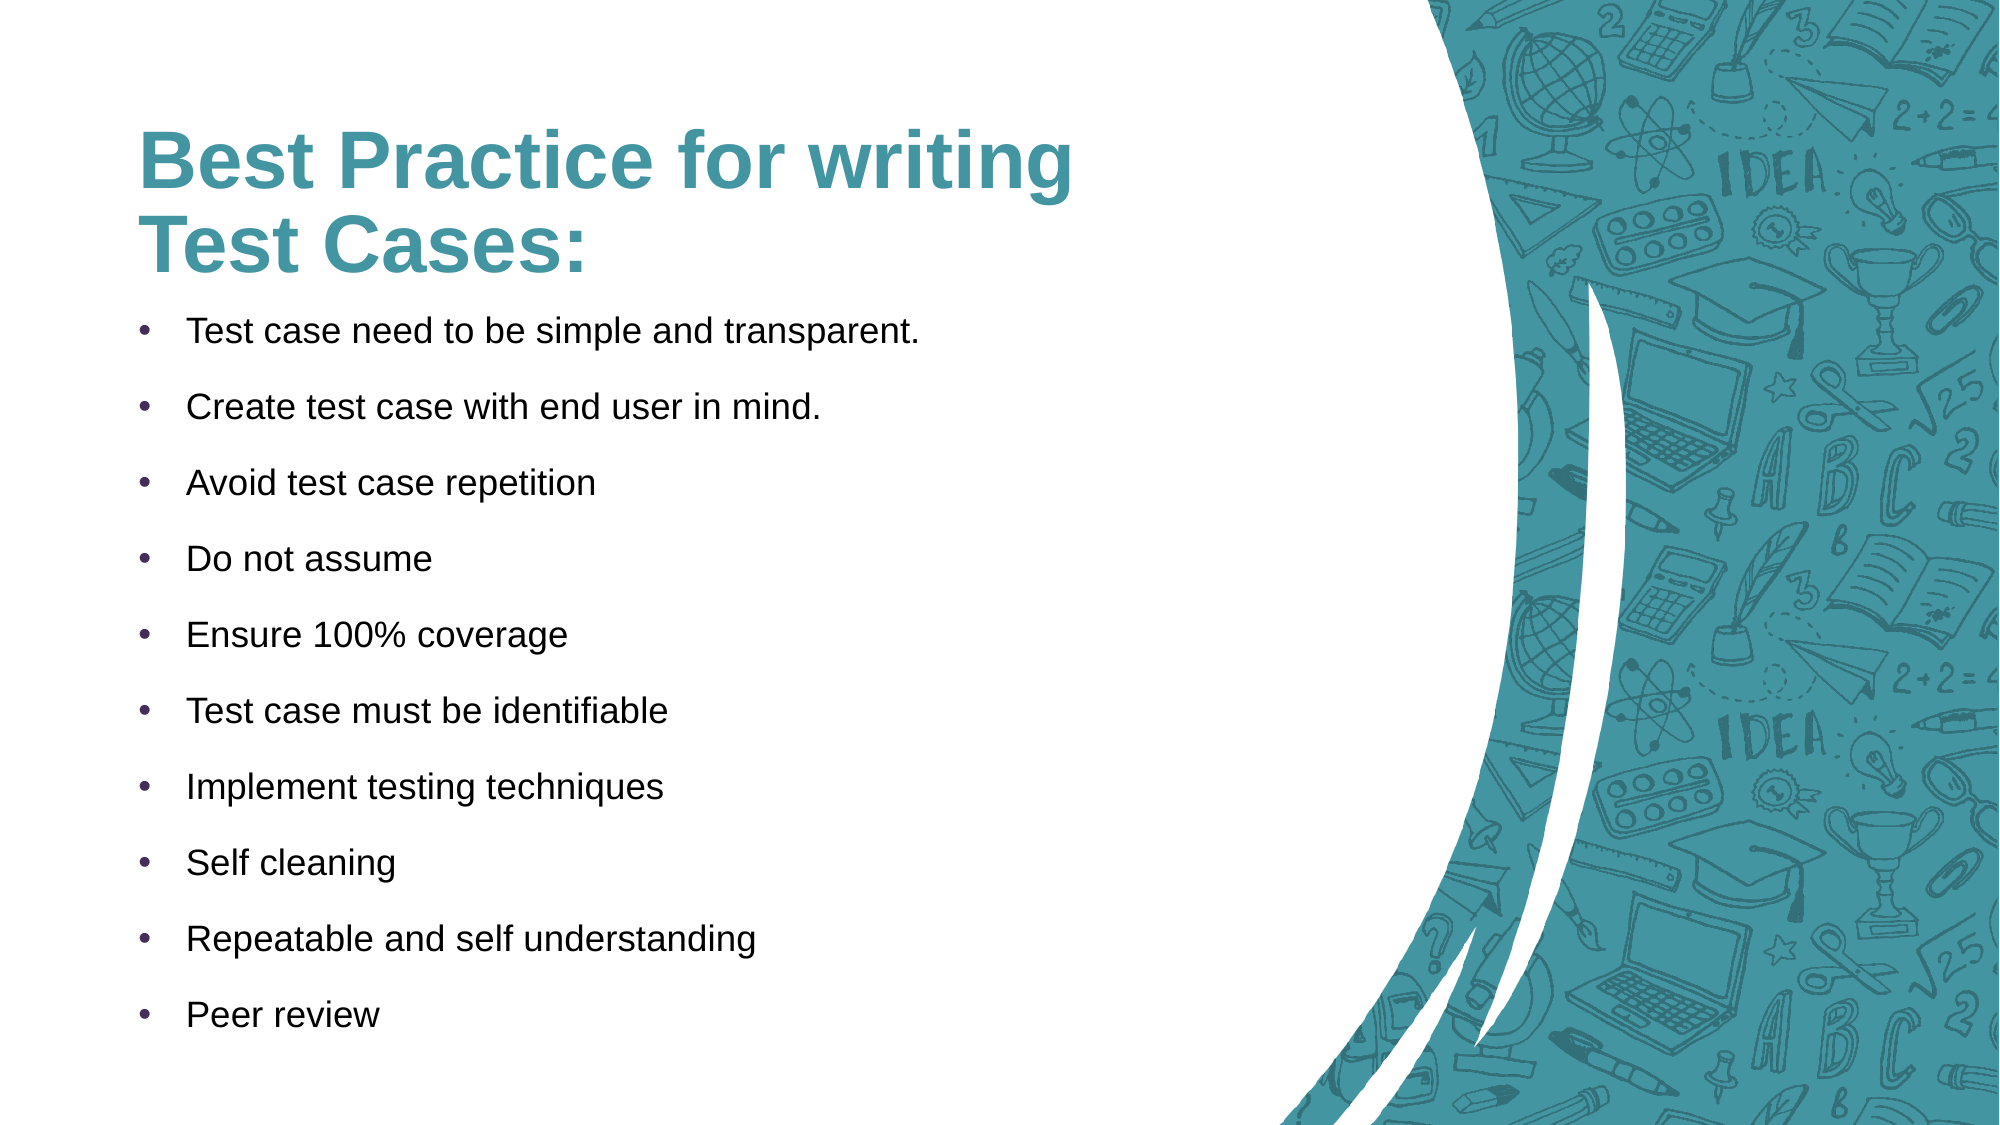

# Best Practice for writing Test Cases:
Test case need to be simple and transparent.
Create test case with end user in mind.
Avoid test case repetition
Do not assume
Ensure 100% coverage
Test case must be identifiable
Implement testing techniques
Self cleaning
Repeatable and self understanding
Peer review